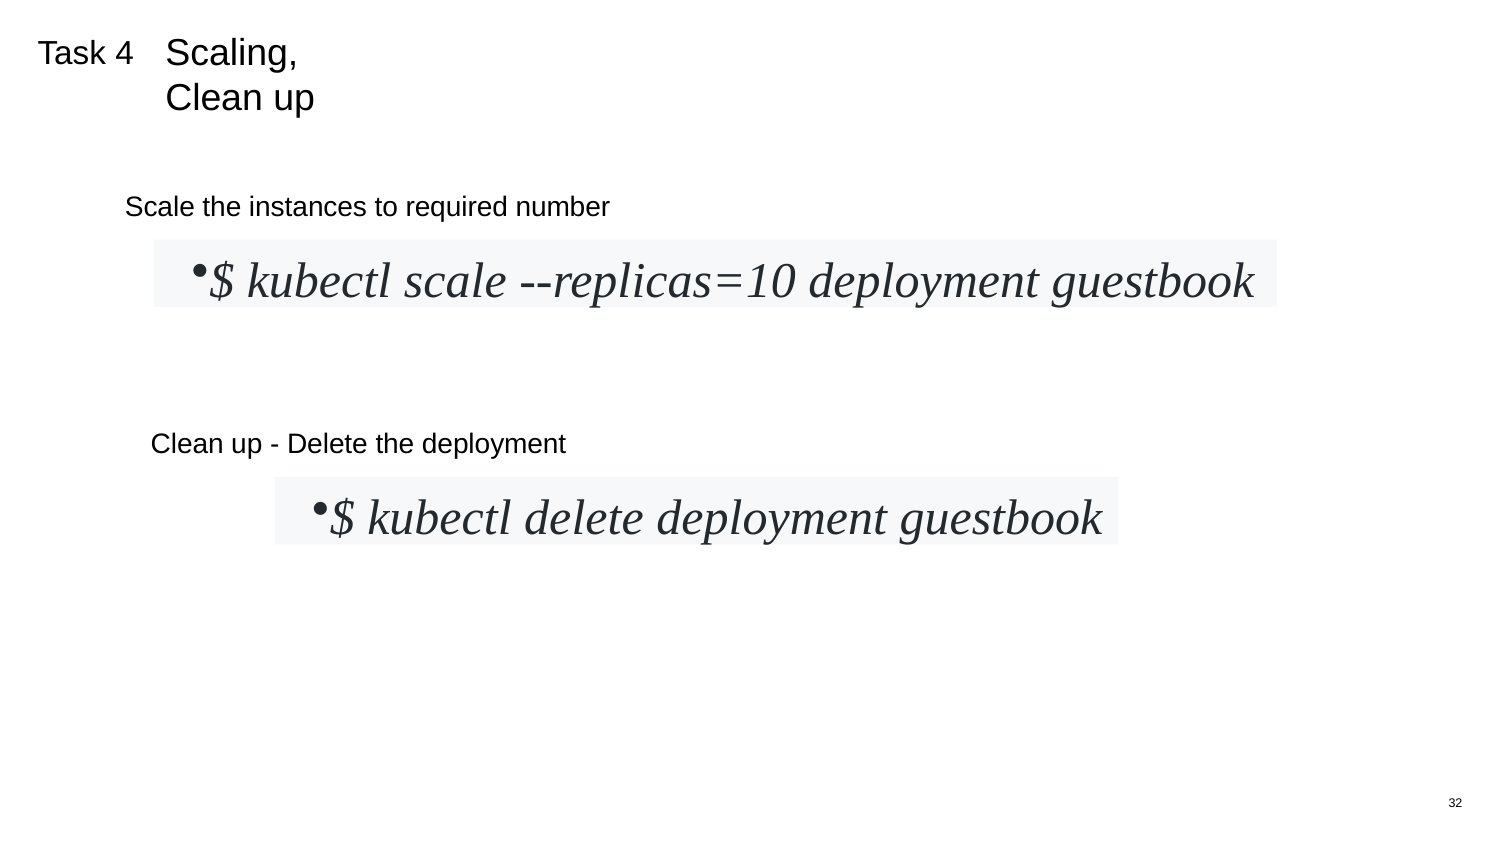

Scaling, Clean up
Task 4

Scale the instances to required number

$ kubectl scale --replicas=10 deployment guestbook
Clean up - Delete the deployment

$ kubectl delete deployment guestbook
32